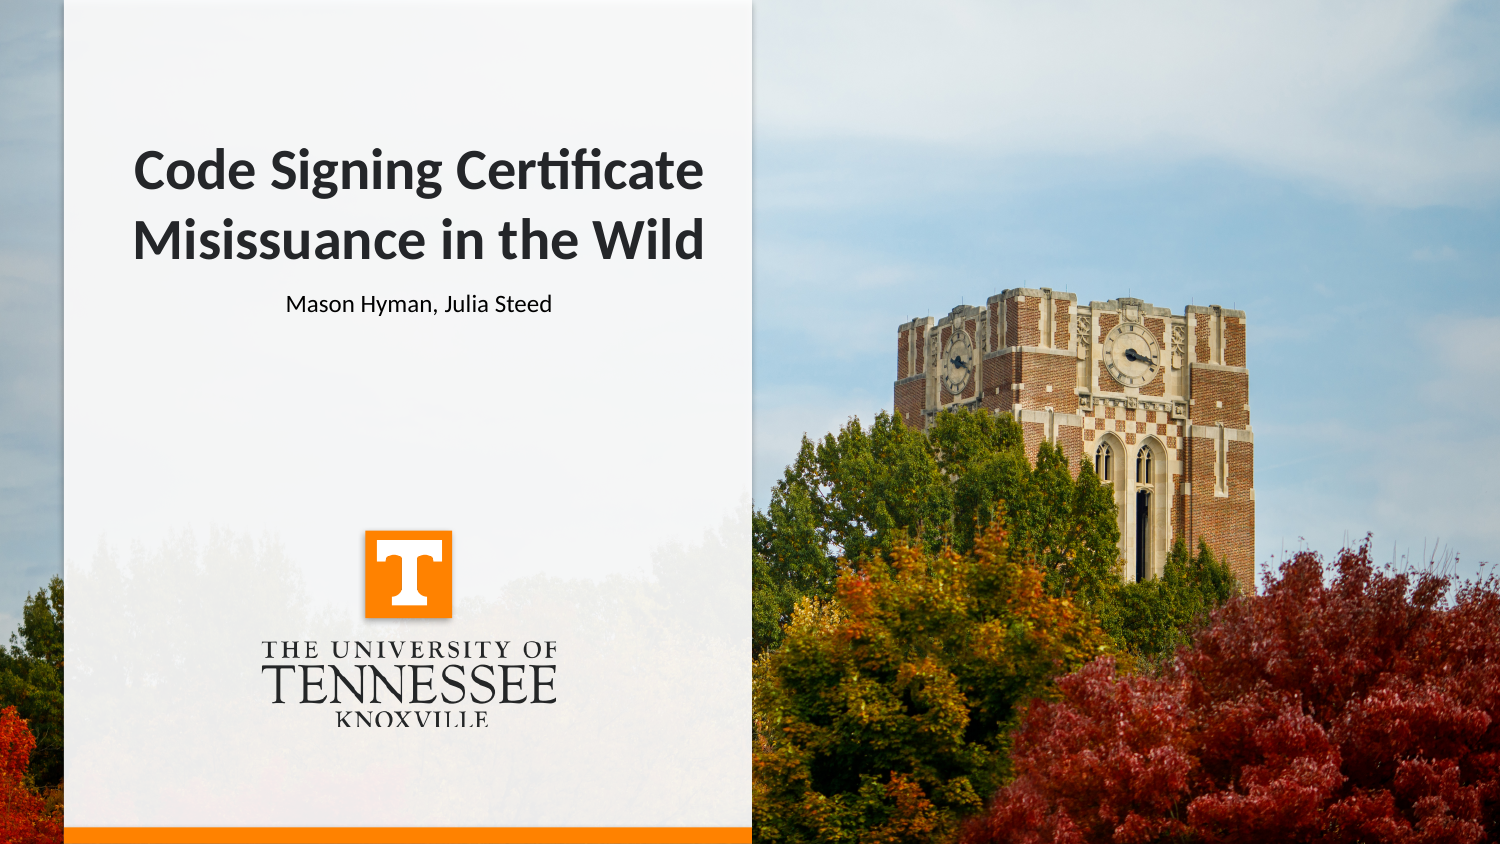

Code Signing Certificate Misissuance in the Wild
Mason Hyman, Julia Steed